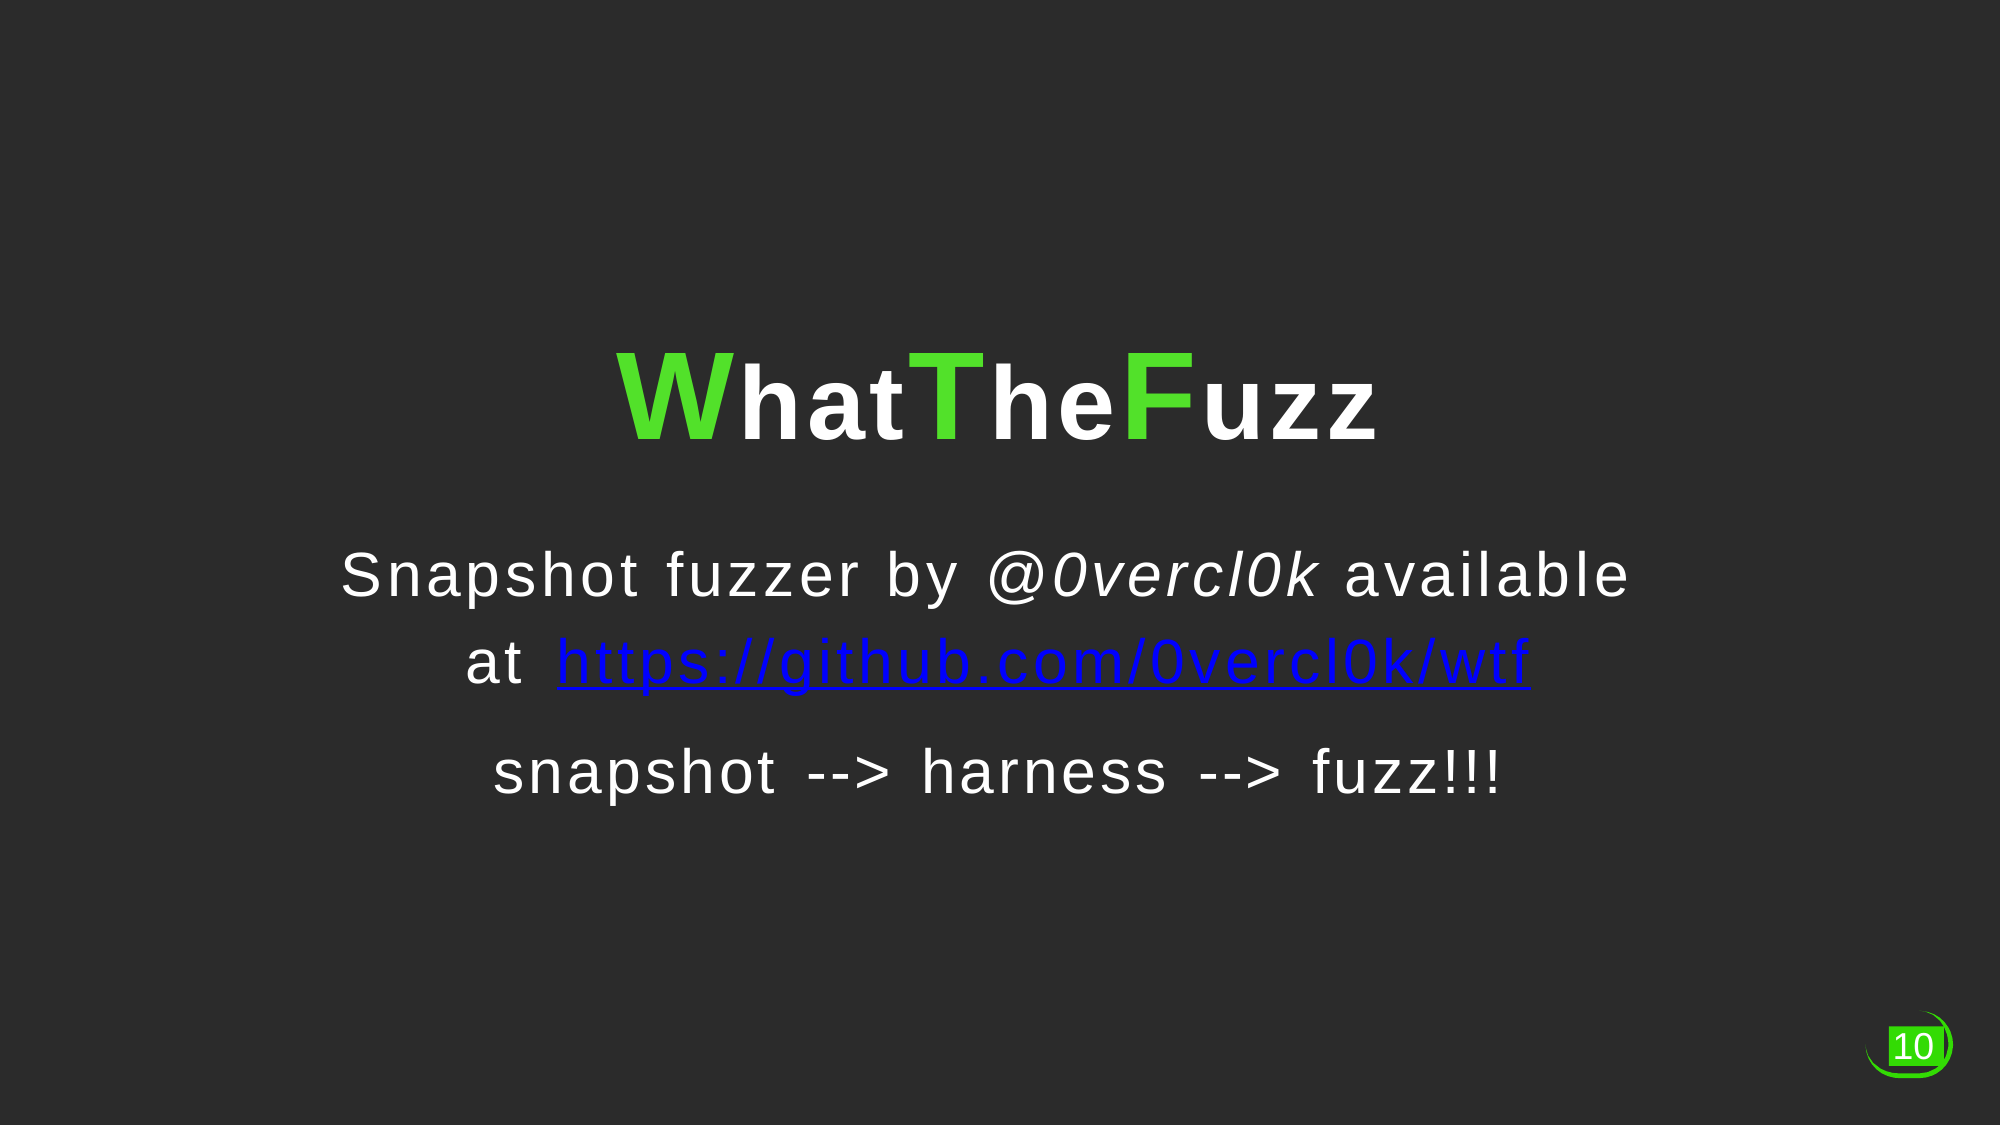

# WhatTheFuzz
Snapshot	fuzzer	by	@0vercl0k	available	at  https://github.com/0vercl0k/wtf
snapshot	-->	harness	-->	fuzz!!!

10